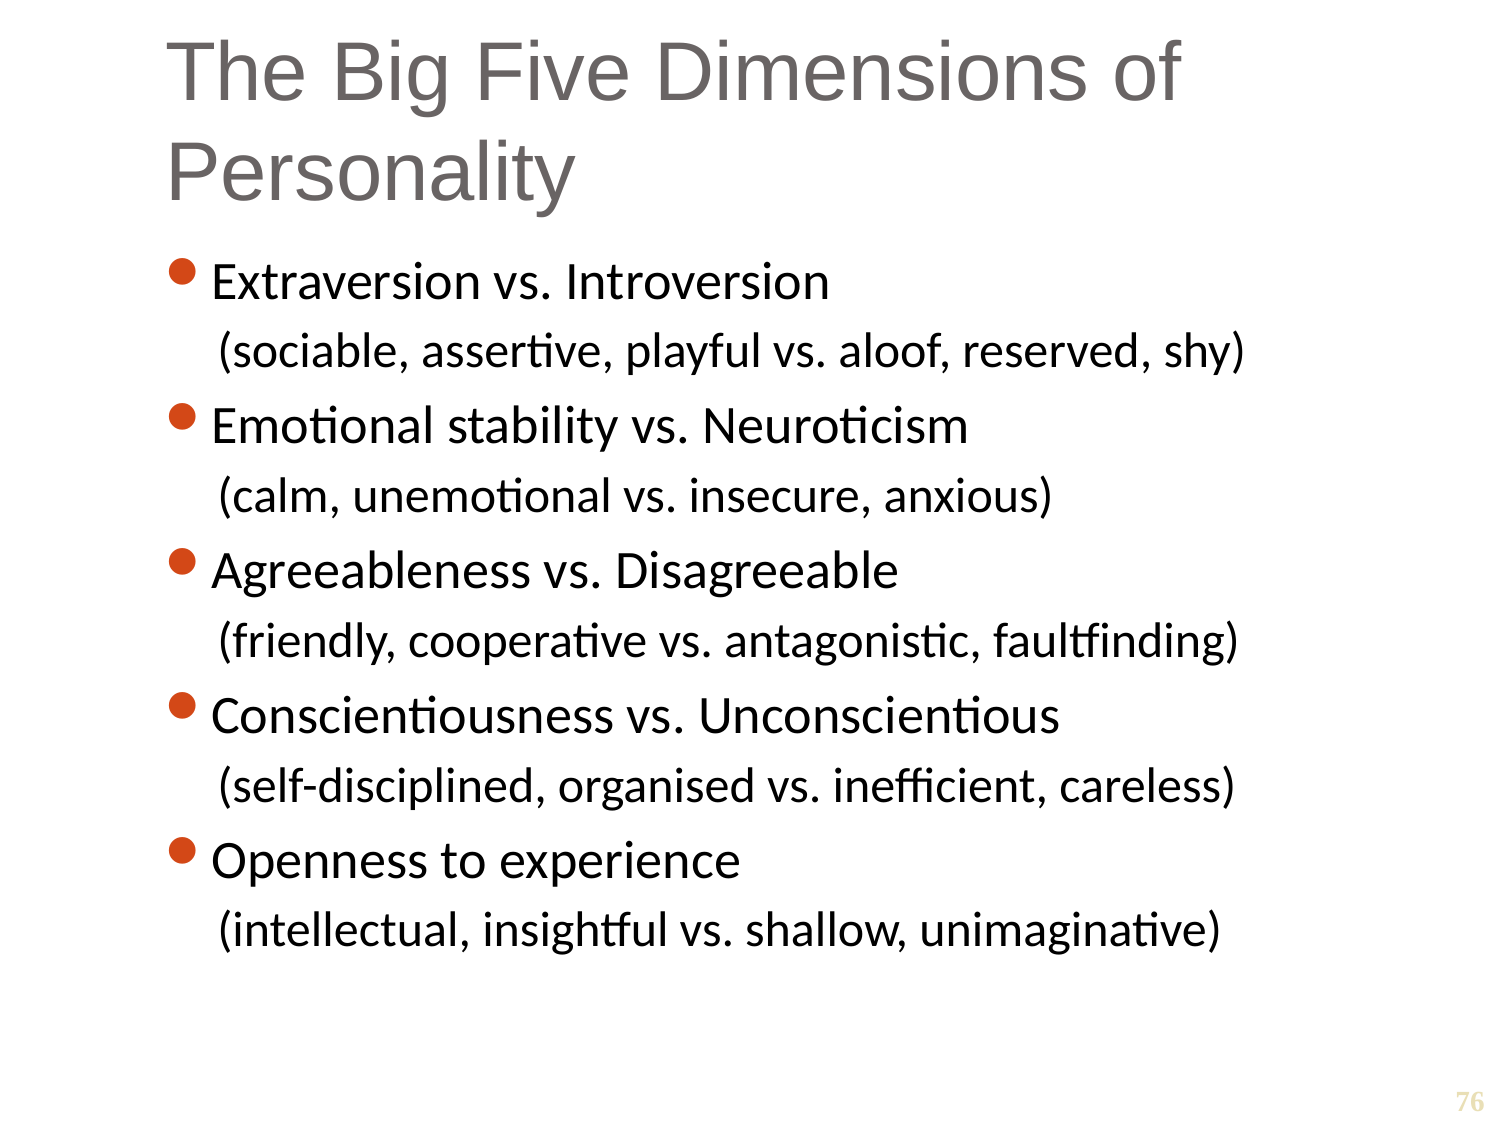

# The Big Five Dimensions of Personality
Extraversion vs. Introversion
(sociable, assertive, playful vs. aloof, reserved, shy)
Emotional stability vs. Neuroticism
(calm, unemotional vs. insecure, anxious)
Agreeableness vs. Disagreeable
(friendly, cooperative vs. antagonistic, faultfinding)
Conscientiousness vs. Unconscientious
(self-disciplined, organised vs. inefficient, careless)
Openness to experience
(intellectual, insightful vs. shallow, unimaginative)
76